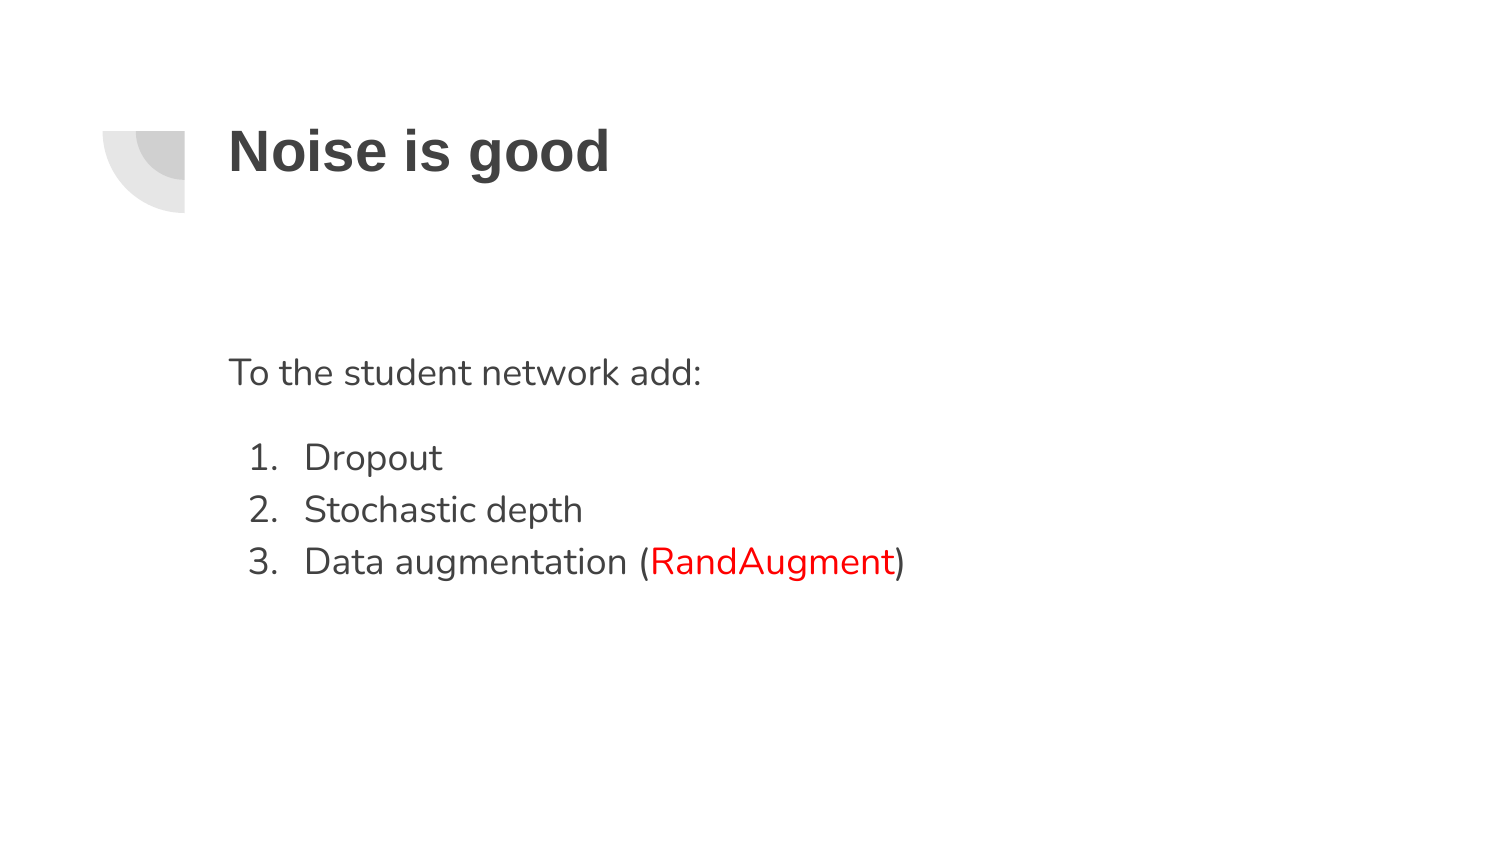

# Noise is good
To the student network add:
Dropout
Stochastic depth
Data augmentation (RandAugment)